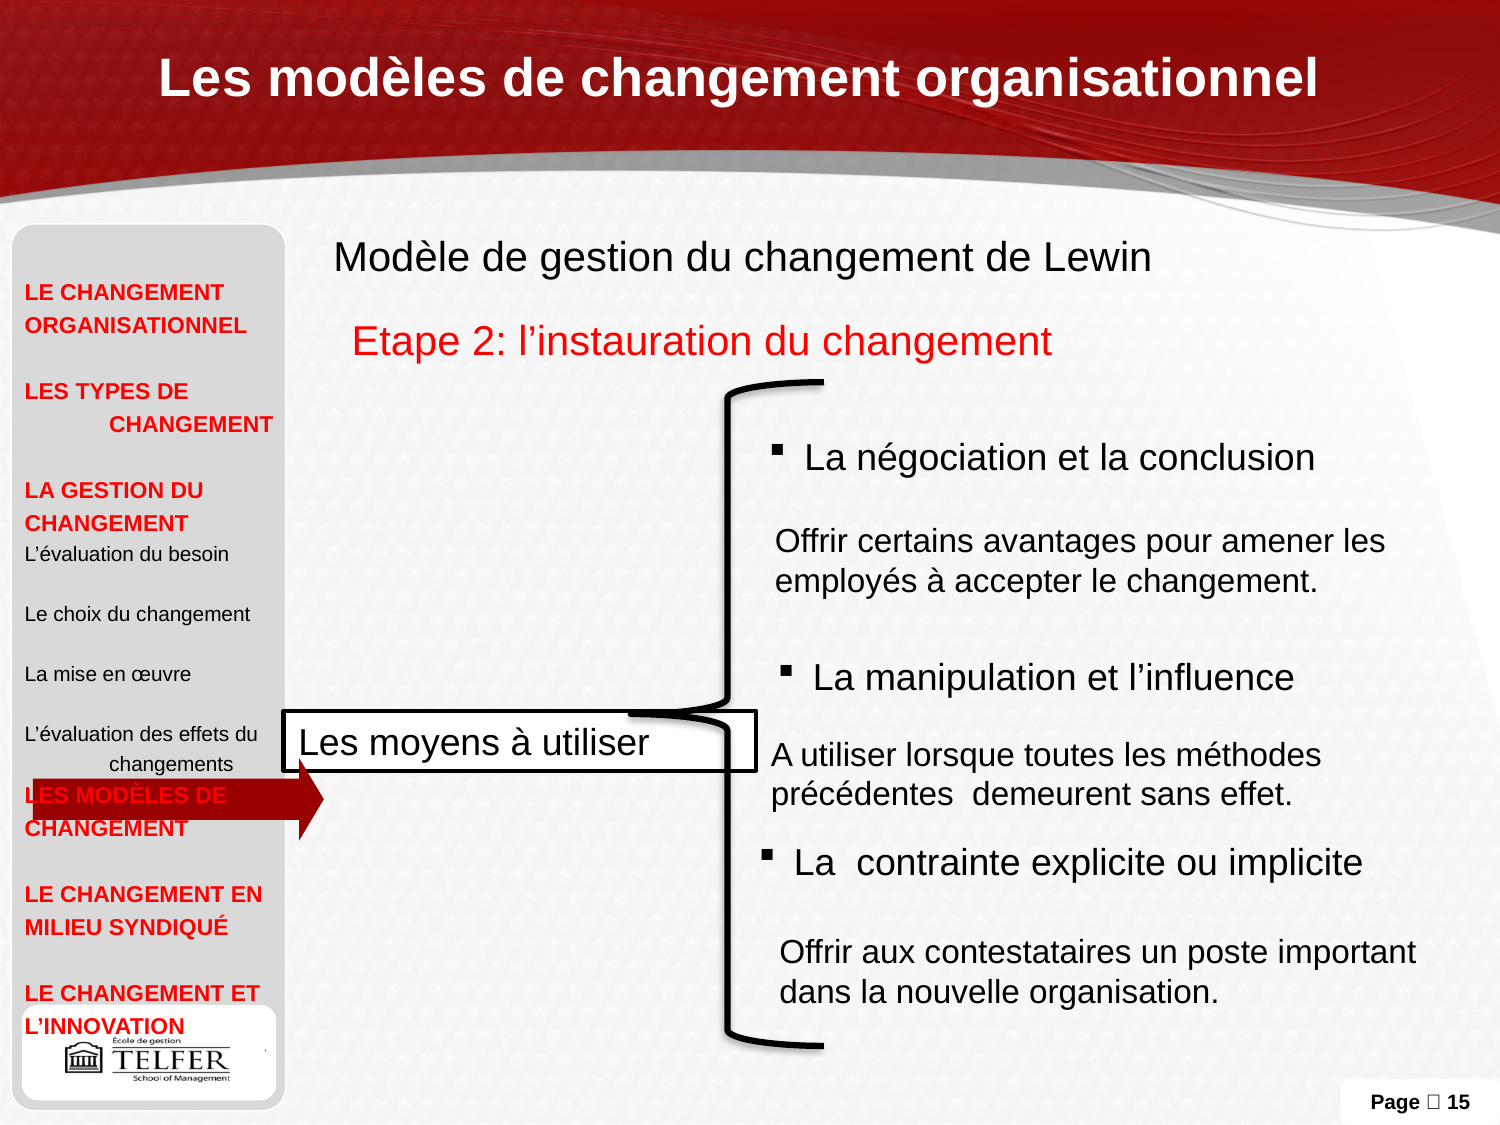

# Les modèles de changement organisationnel
Modèle de gestion du changement de Lewin

le changement
Organisationnel

Les types de changement

La gestion du
Changement
L’évaluation du besoin

Le choix du changement

La mise en œuvre

L’évaluation des effets du changements
Les modèles de
Changement

Le changement en
Milieu syndiqué

Le changement et
l’innovation

Etape 2: l’instauration du changement

La négociation et la conclusion
Offrir certains avantages pour amener les employés à accepter le changement.
La manipulation et l’influence
Les moyens à utiliser
A utiliser lorsque toutes les méthodes précédentes  demeurent sans effet.

La  contrainte explicite ou implicite
Offrir aux contestataires un poste important dans la nouvelle organisation.